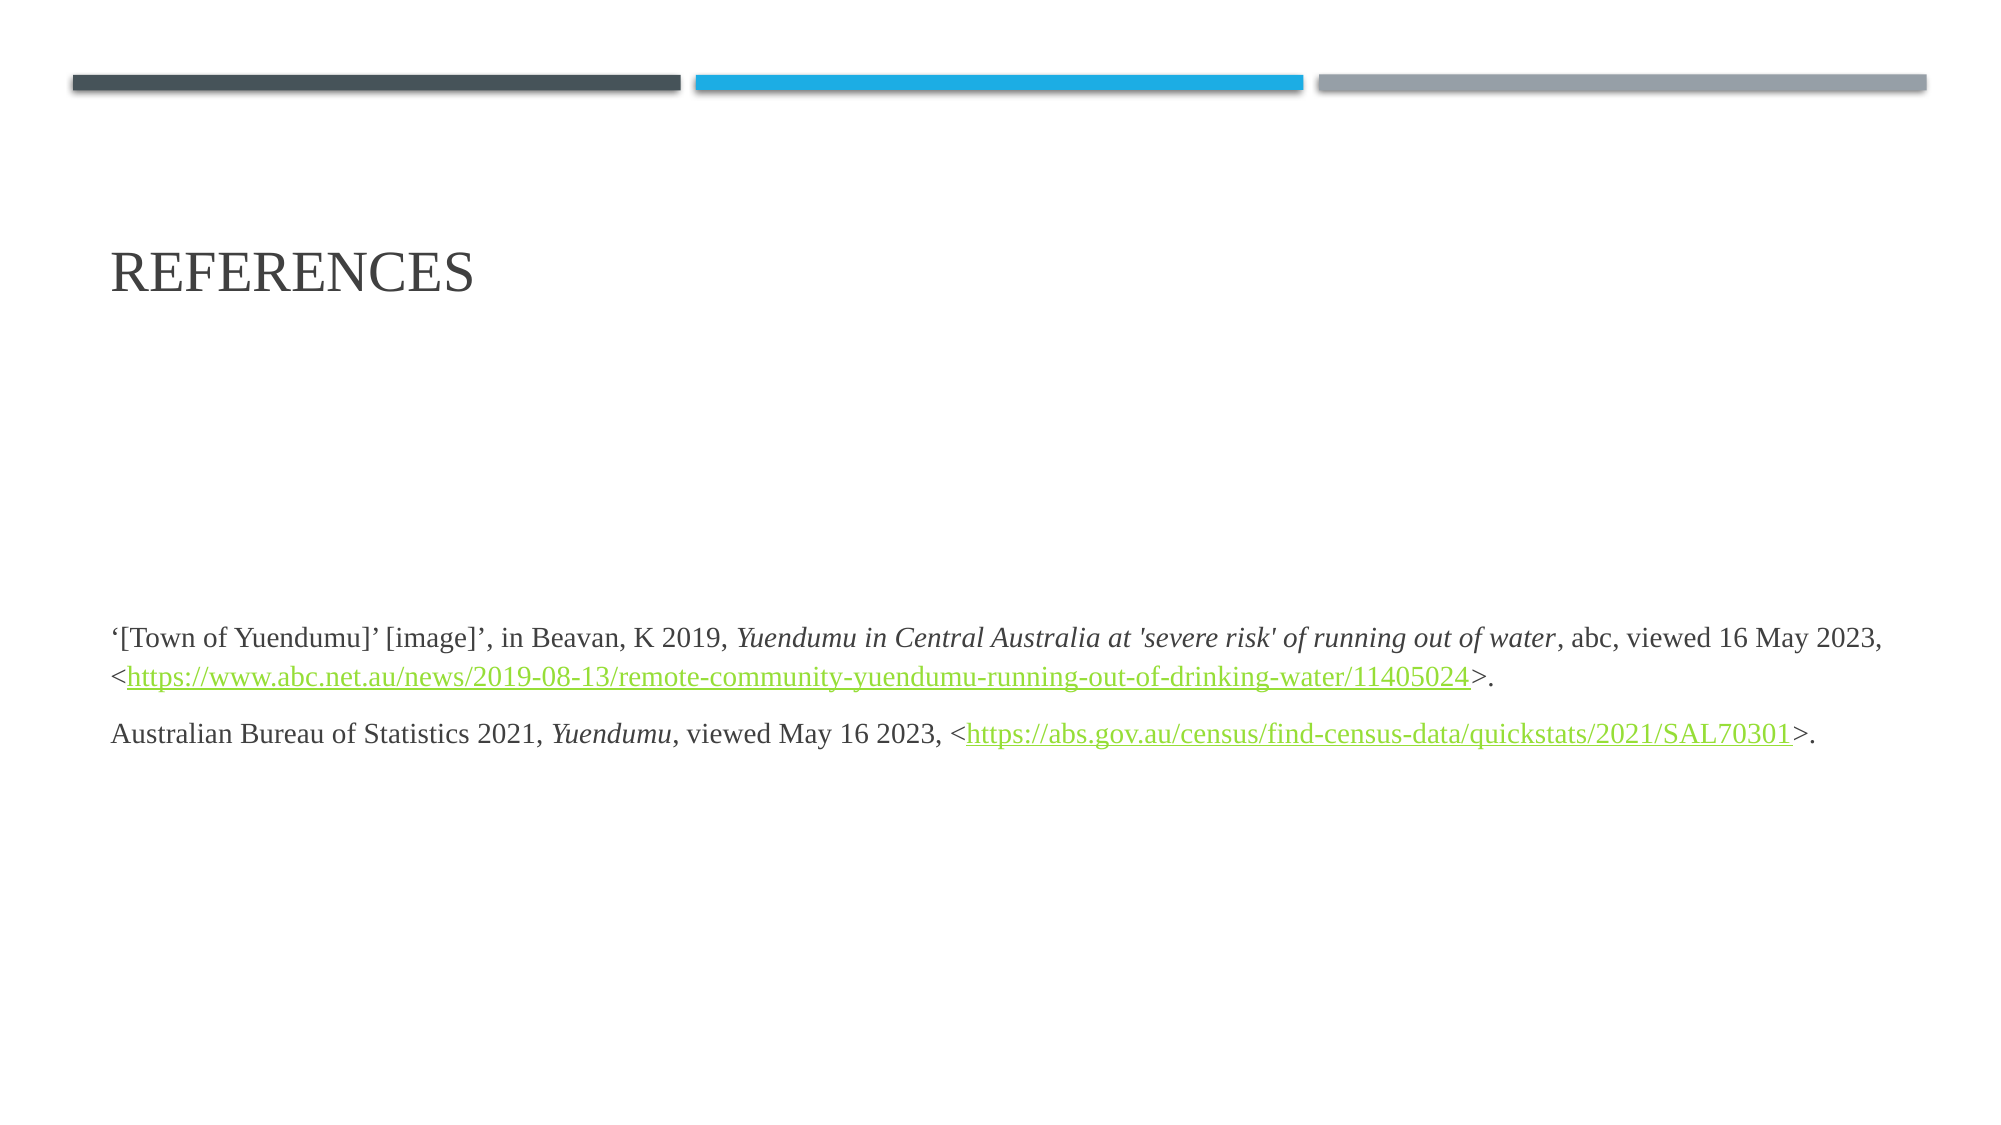

# References
‘[Town of Yuendumu]’ [image]’, in Beavan, K 2019, Yuendumu in Central Australia at 'severe risk' of running out of water, abc, viewed 16 May 2023, <https://www.abc.net.au/news/2019-08-13/remote-community-yuendumu-running-out-of-drinking-water/11405024>.
Australian Bureau of Statistics 2021, Yuendumu, viewed May 16 2023, <https://abs.gov.au/census/find-census-data/quickstats/2021/SAL70301>.